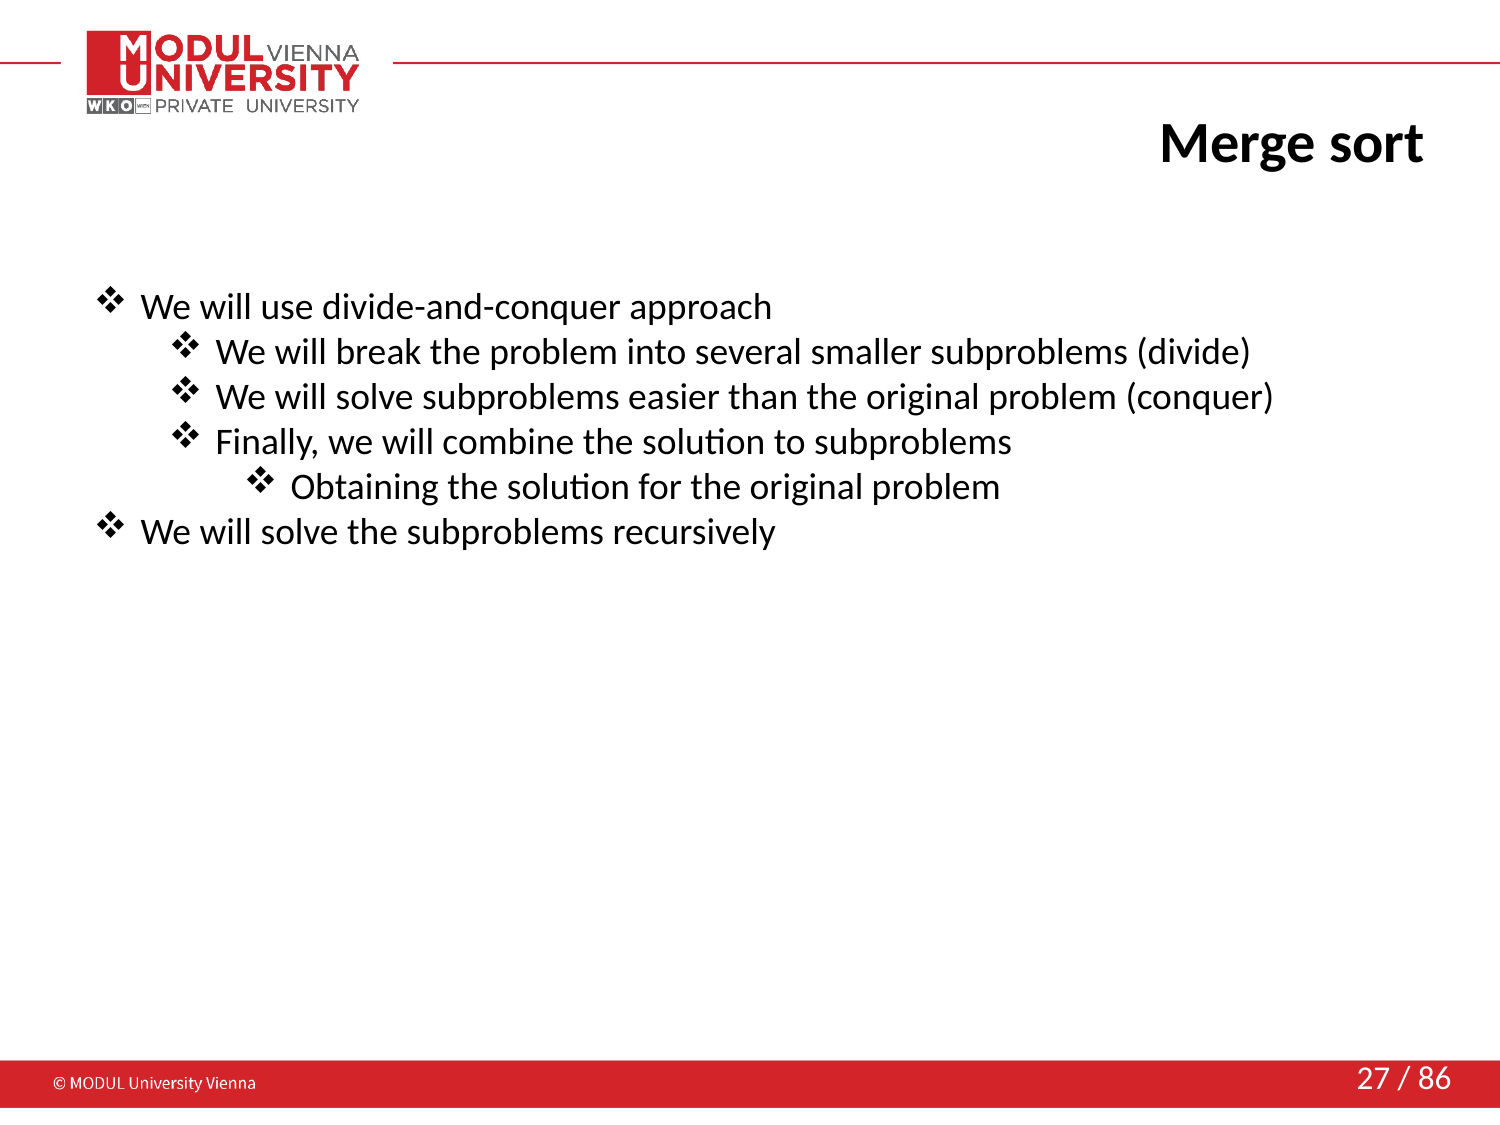

# Merge sort
We will use divide-and-conquer approach
We will break the problem into several smaller subproblems (divide)
We will solve subproblems easier than the original problem (conquer)
Finally, we will combine the solution to subproblems
Obtaining the solution for the original problem
We will solve the subproblems recursively